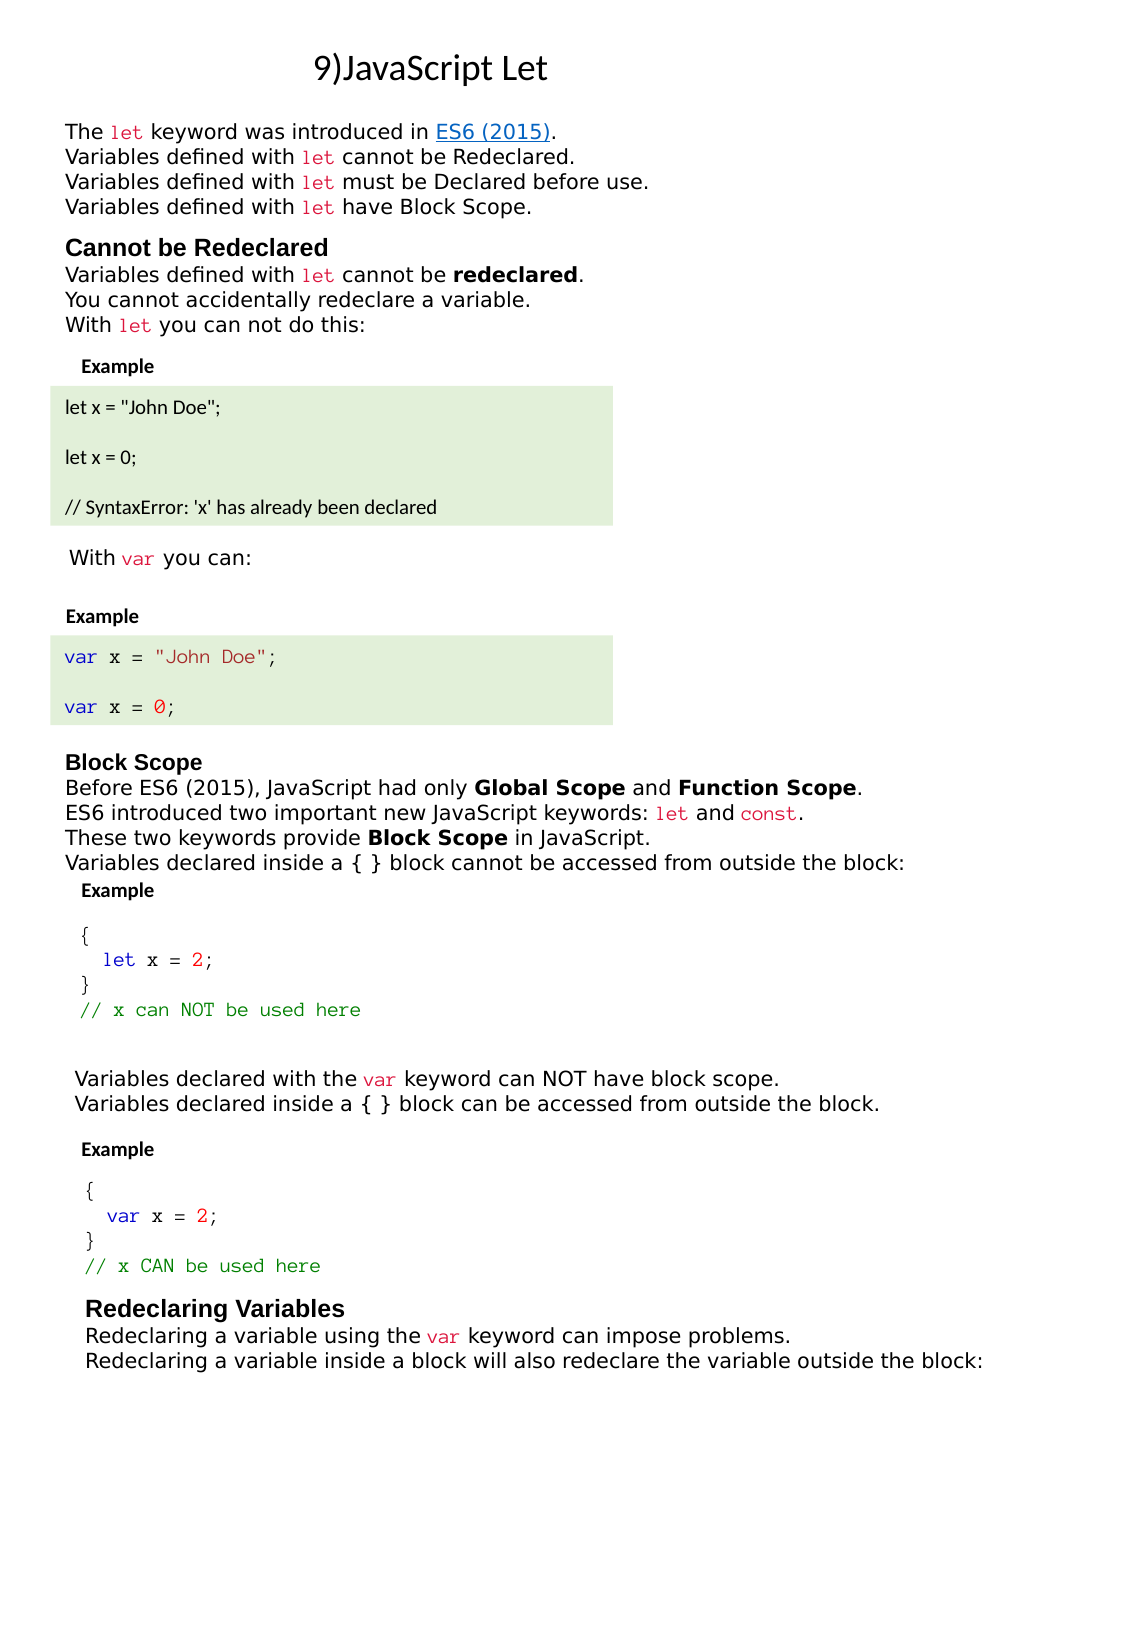

9)JavaScript Let

The let keyword was introduced in ES6 (2015).
Variables defined with let cannot be Redeclared.
Variables defined with let must be Declared before use.
Variables defined with let have Block Scope.
Cannot be Redeclared
Variables defined with let cannot be redeclared.
You cannot accidentally redeclare a variable.
With let you can not do this:
Example
let x = "John Doe";
let x = 0;
// SyntaxError: 'x' has already been declared
With var you can:

Example
var x = "John Doe";
var x = 0;
Block Scope
Before ES6 (2015), JavaScript had only Global Scope and Function Scope.
ES6 introduced two important new JavaScript keywords: let and const.
These two keywords provide Block Scope in JavaScript.
Variables declared inside a { } block cannot be accessed from outside the block:

Example
{
  let x = 2;
}
// x can NOT be used here
Variables declared with the var keyword can NOT have block scope.
Variables declared inside a { } block can be accessed from outside the block.

Example
{
  var x = 2;
}
// x CAN be used here
Redeclaring Variables
Redeclaring a variable using the var keyword can impose problems.
Redeclaring a variable inside a block will also redeclare the variable outside the block: